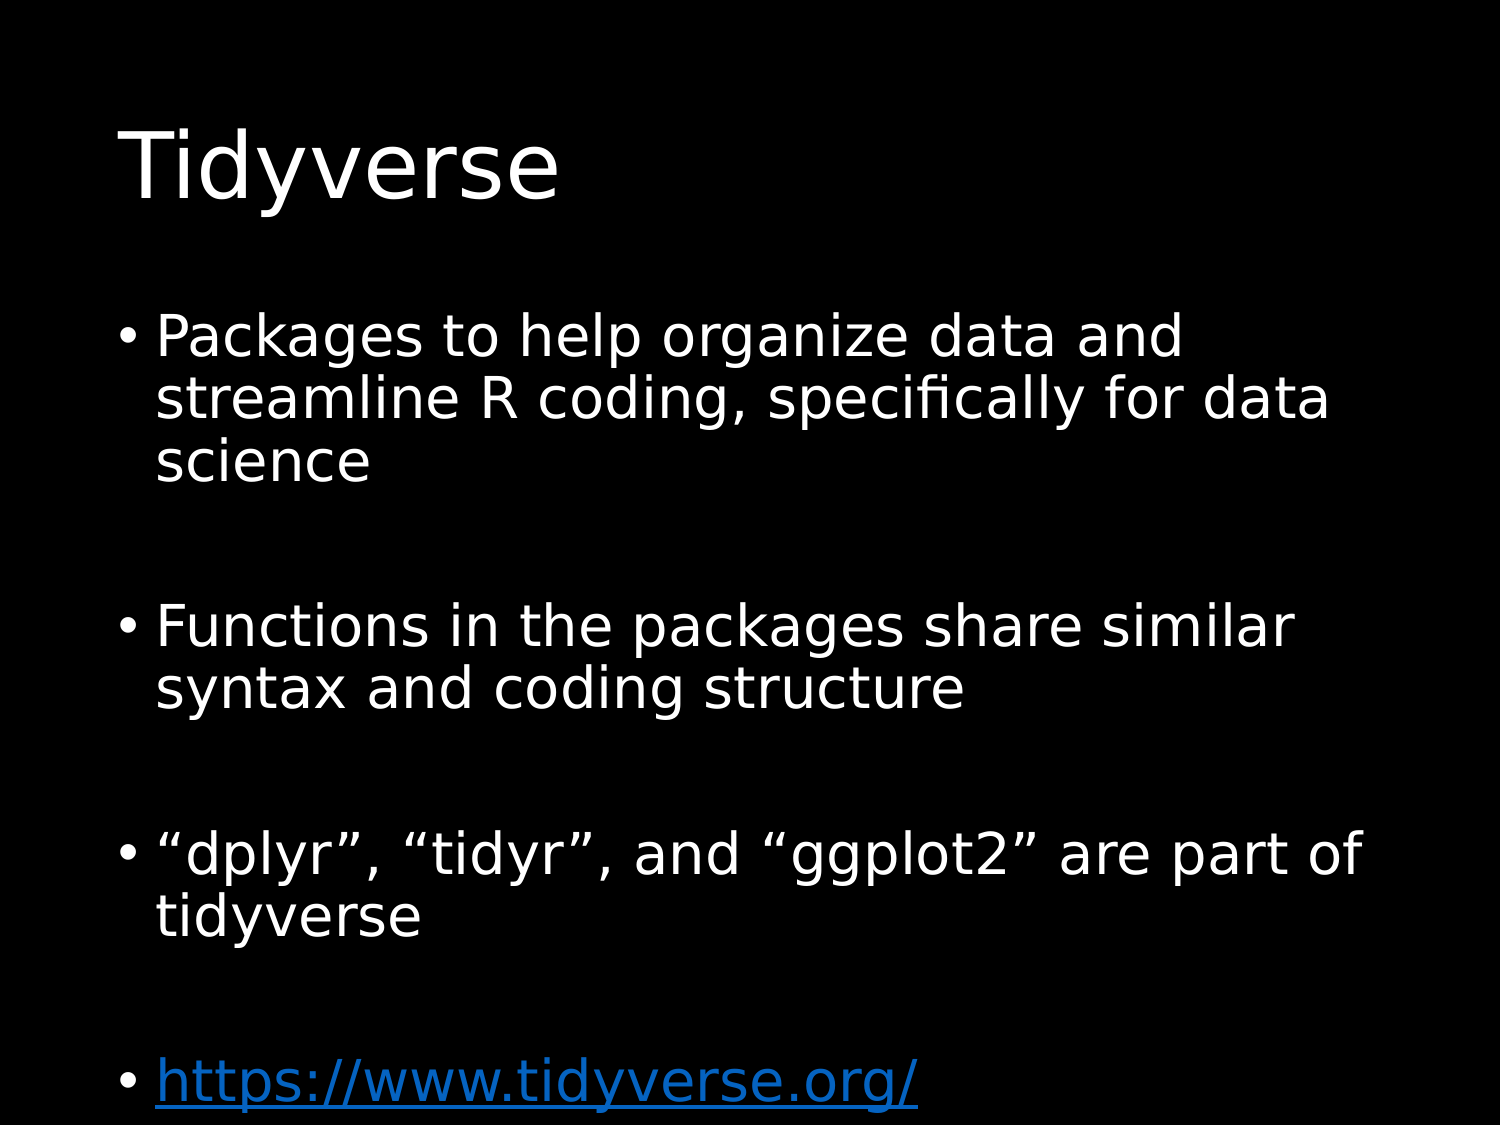

# Tidyverse
Packages to help organize data and streamline R coding, specifically for data science

Functions in the packages share similar syntax and coding structure

“dplyr”, “tidyr”, and “ggplot2” are part of tidyverse

https://www.tidyverse.org/